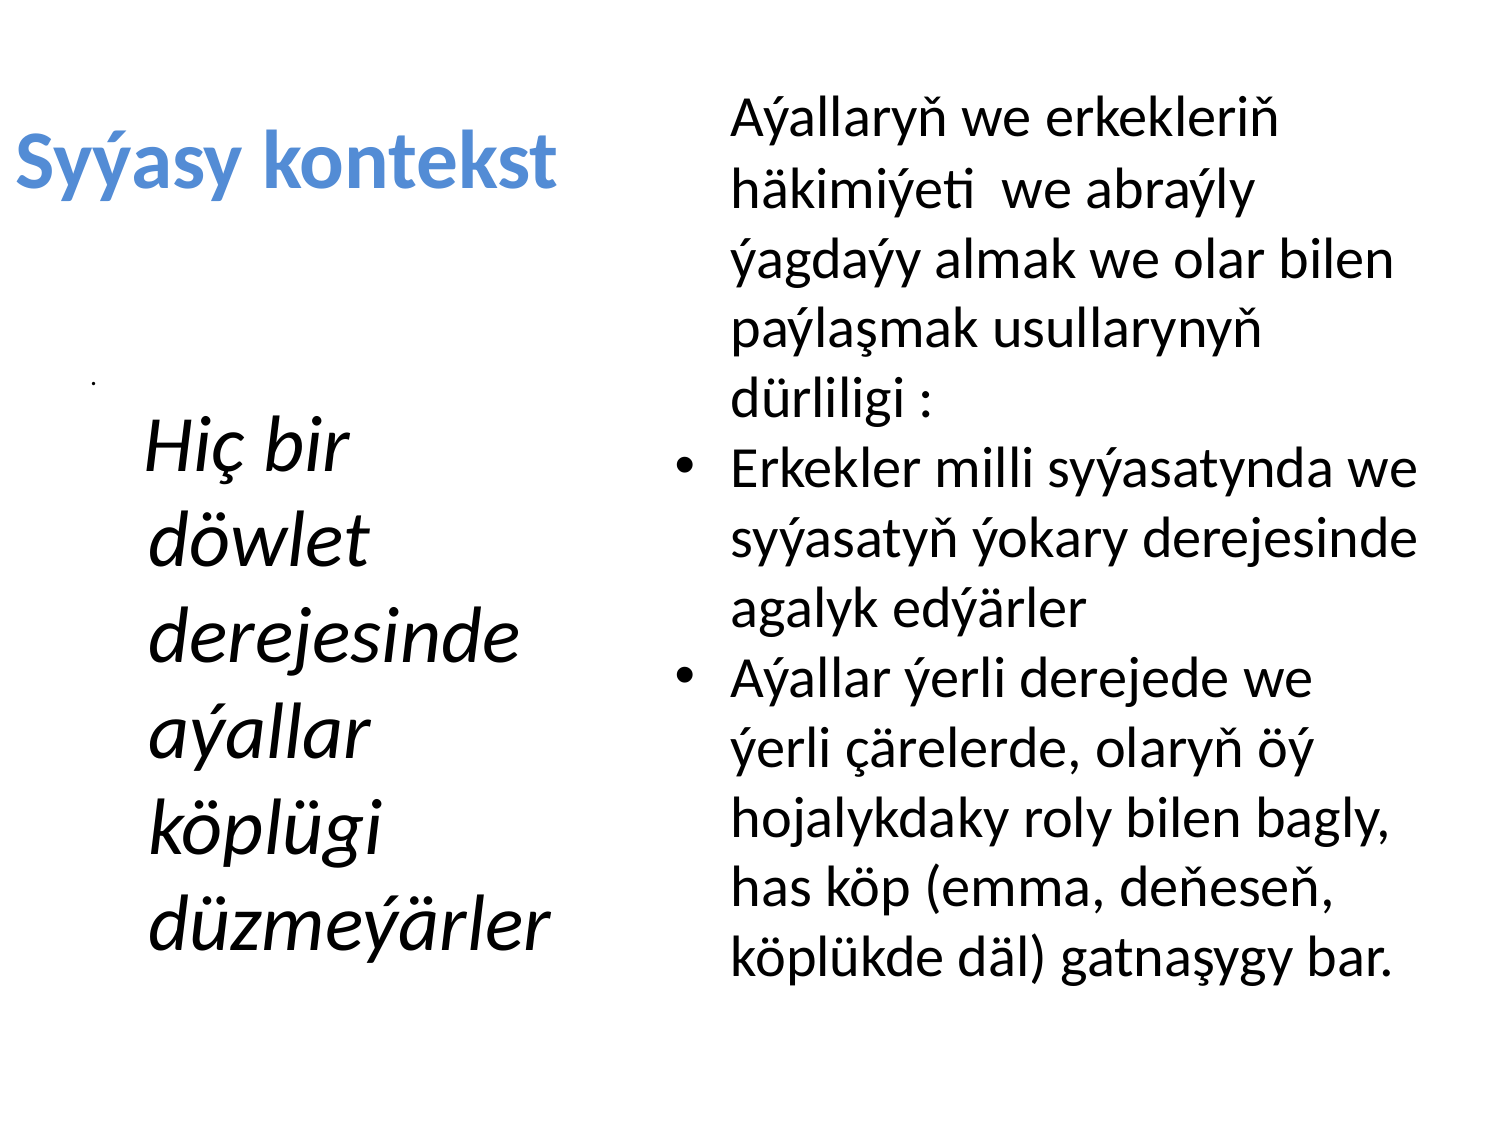

Aýallaryň we erkekleriň häkimiýeti  we abraýly ýagdaýy almak we olar bilen paýlaşmak usullarynyň dürliligi :
Erkekler milli syýasatynda we syýasatyň ýokary derejesinde agalyk edýärler
Aýallar ýerli derejede we ýerli çärelerde, olaryň öý hojalykdaky roly bilen bagly, has köp (emma, deňeseň, köplükde däl) gatnaşygy bar.
# Syýasy kontekst
.
   Hiç bir döwlet derejesinde aýallar köplügi düzmeýärler